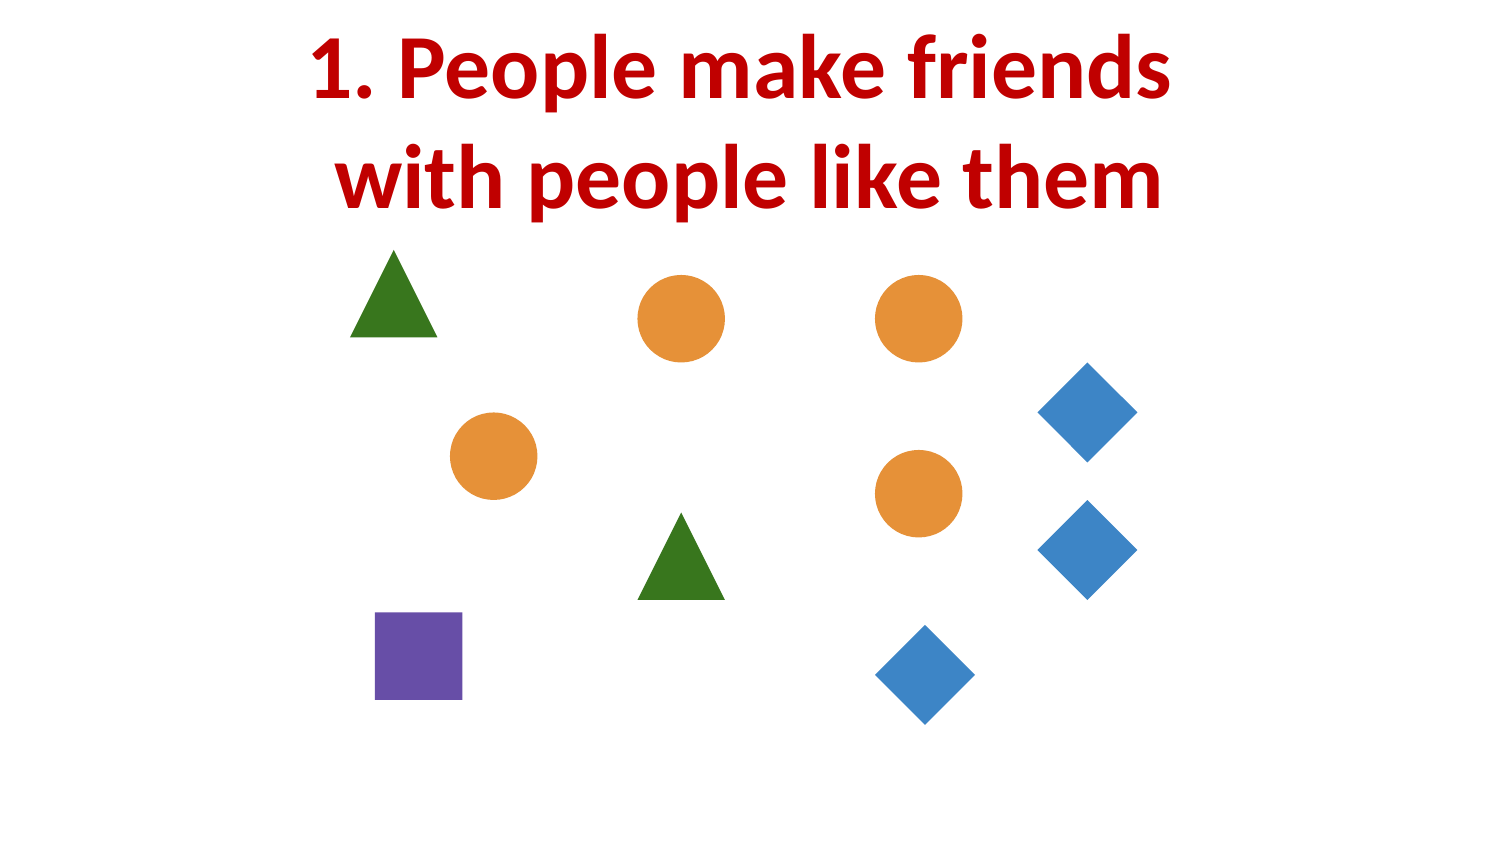

# 1. People make friends
with people like them